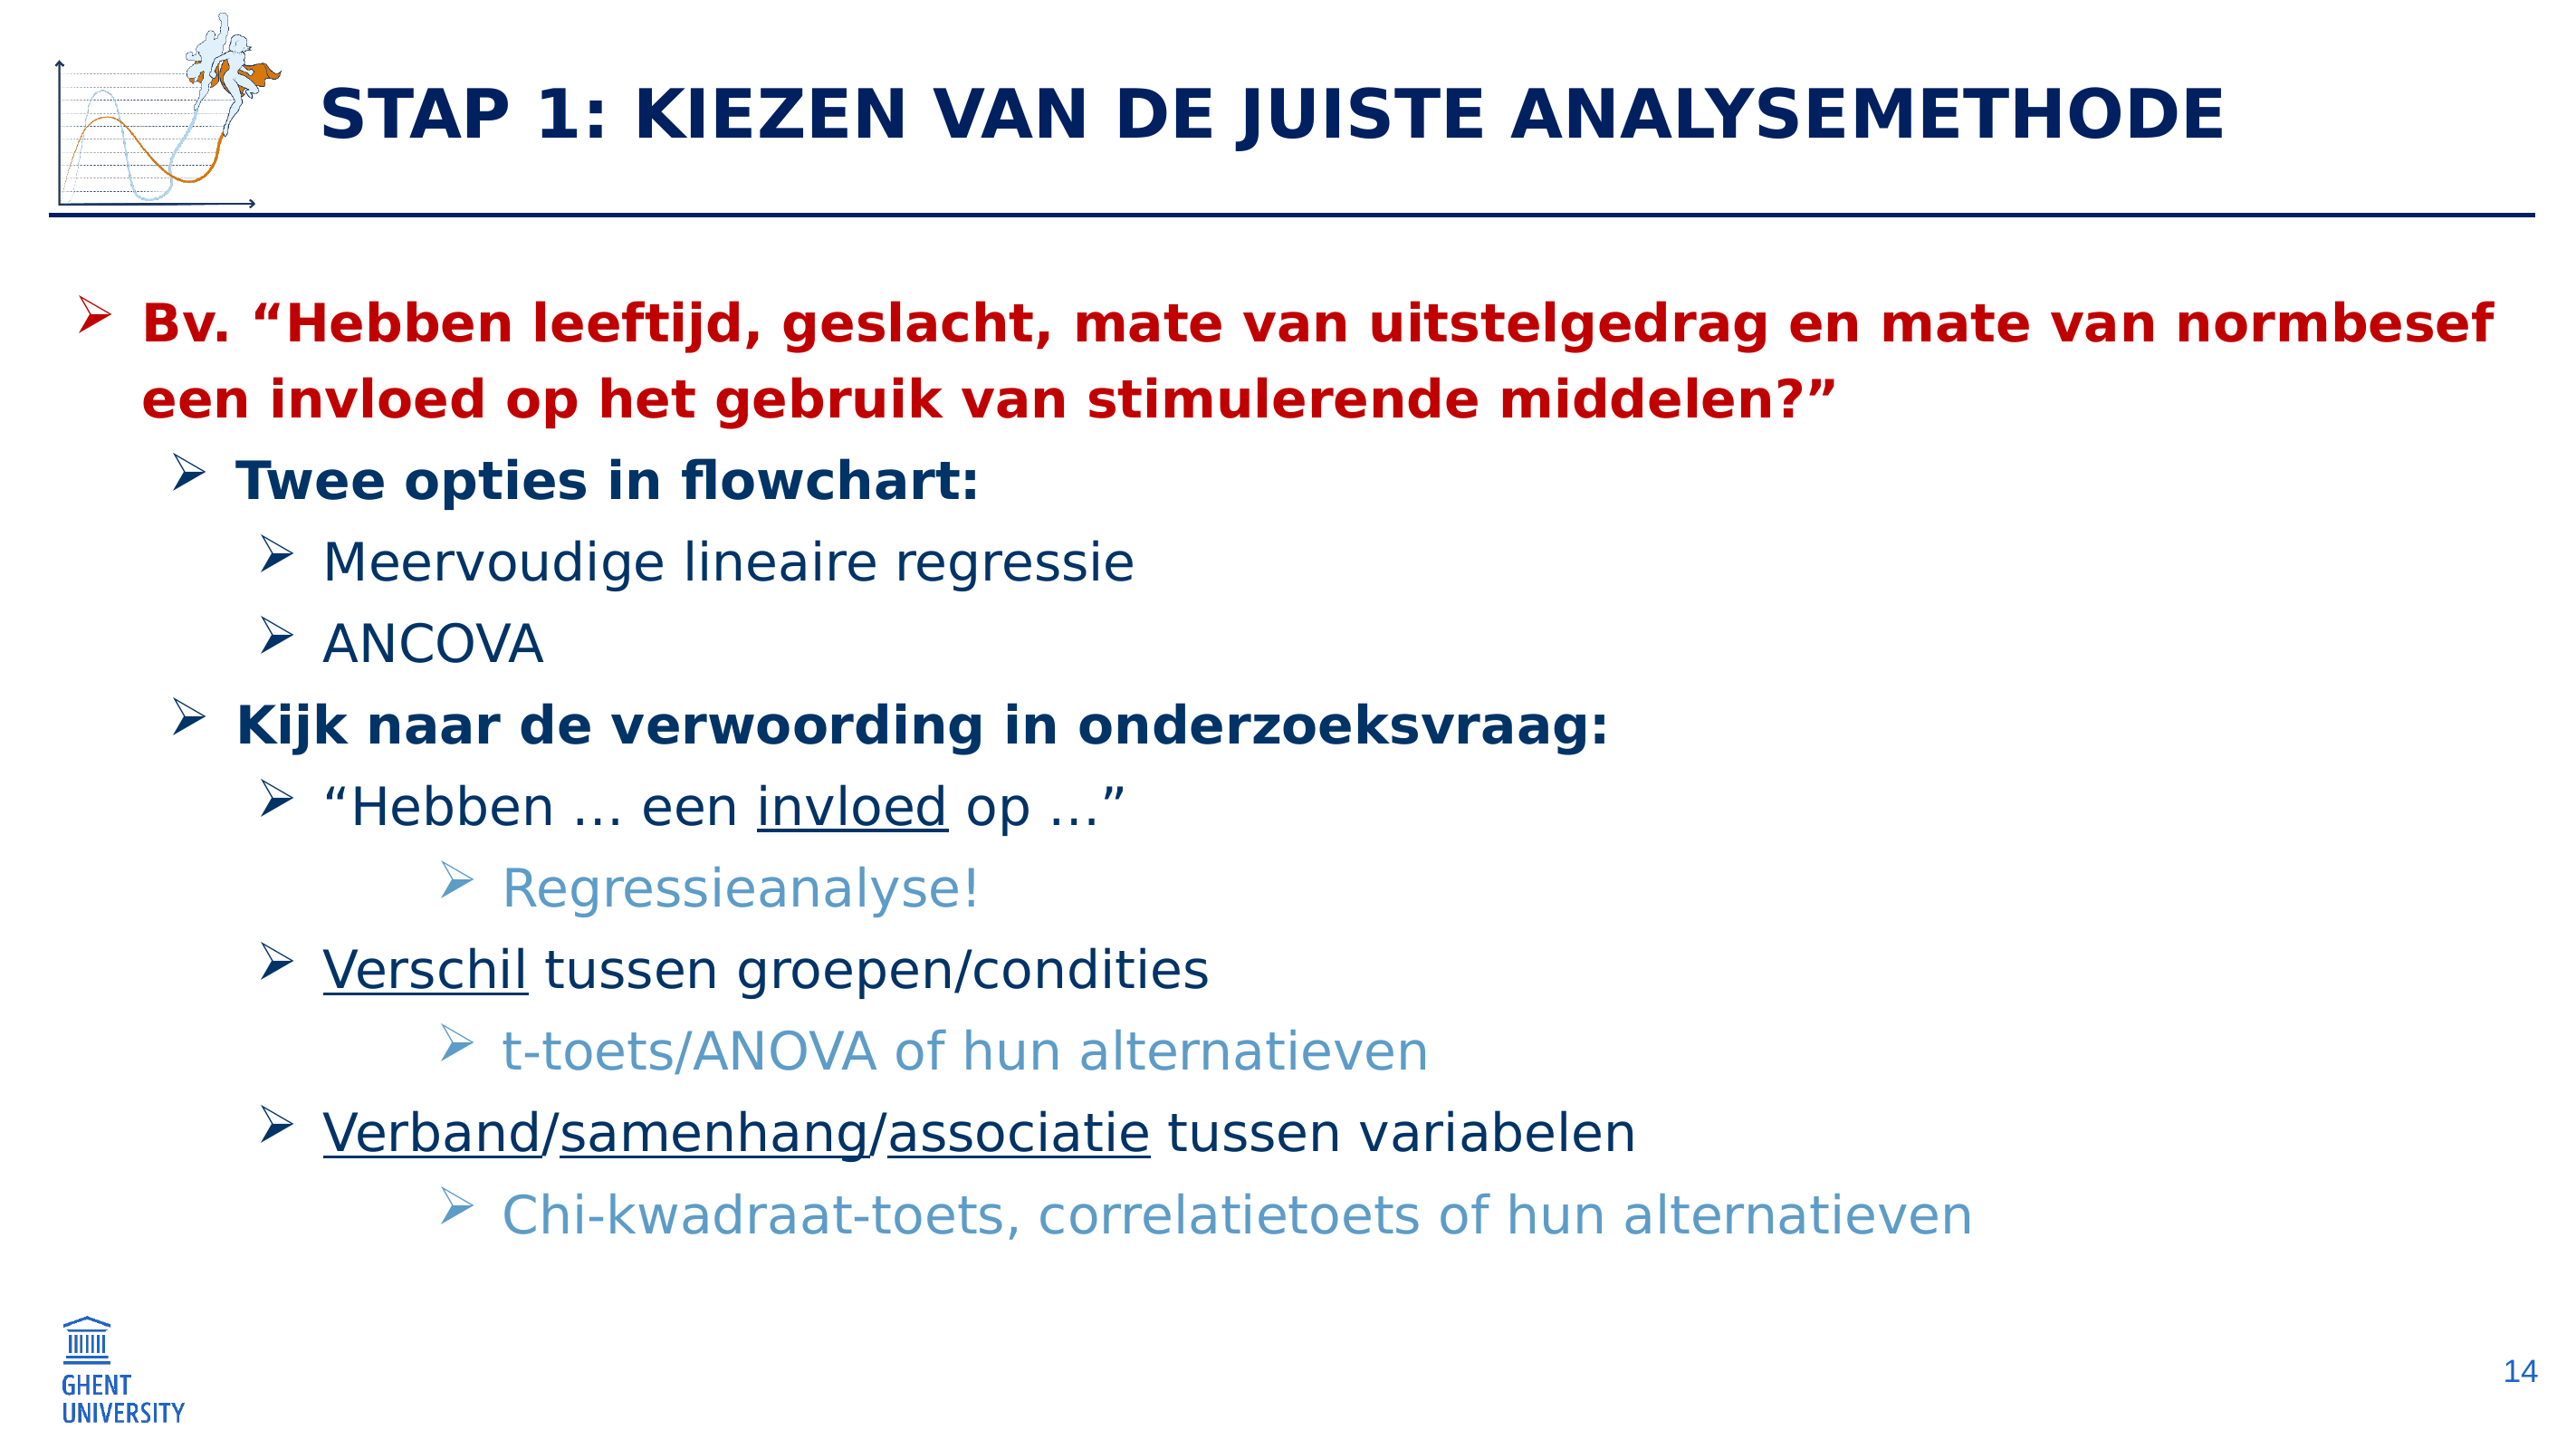

# Stap 1: Kiezen van de juiste analysemethode
Bv. “Hebben leeftijd, geslacht, mate van uitstelgedrag en mate van normbesef een invloed op het gebruik van stimulerende middelen?”
Twee opties in flowchart:
Meervoudige lineaire regressie
ANCOVA
Kijk naar de verwoording in onderzoeksvraag:
“Hebben … een invloed op …”
Regressieanalyse!
Verschil tussen groepen/condities
t-toets/ANOVA of hun alternatieven
Verband/samenhang/associatie tussen variabelen
Chi-kwadraat-toets, correlatietoets of hun alternatieven

14